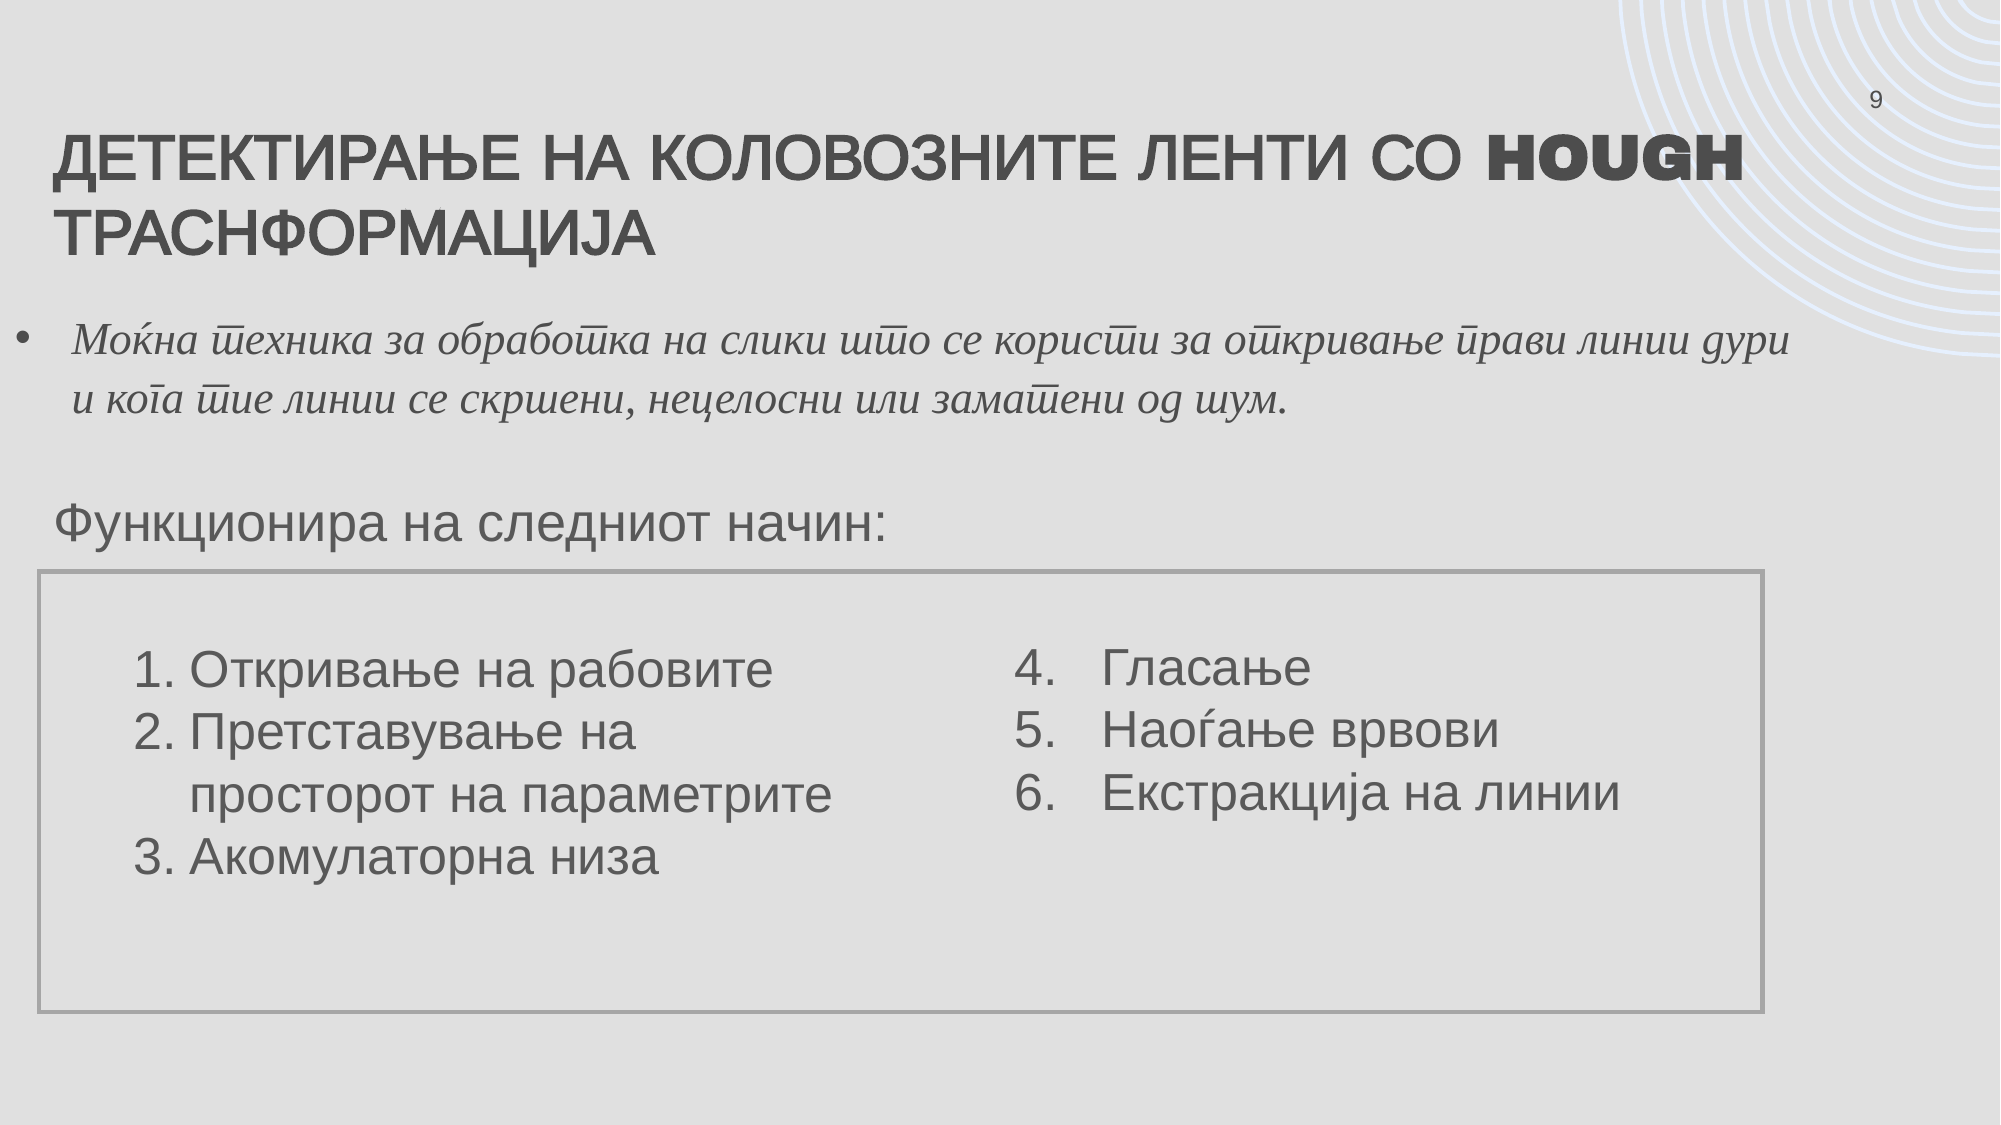

9
# Детектирање на коловозните ленти со Hough траснформација
Моќна техника за обработка на слики што се користи за откривање прави линии дури и кога тие линии се скршени, нецелосни или заматени од шум.
Функционира на следниот начин:

Откривање на рабовите
Претставување на просторот на параметрите
Акомулаторна низа

4.   Гласање
5.   Наоѓање врвови
6.   Екстракција на линии